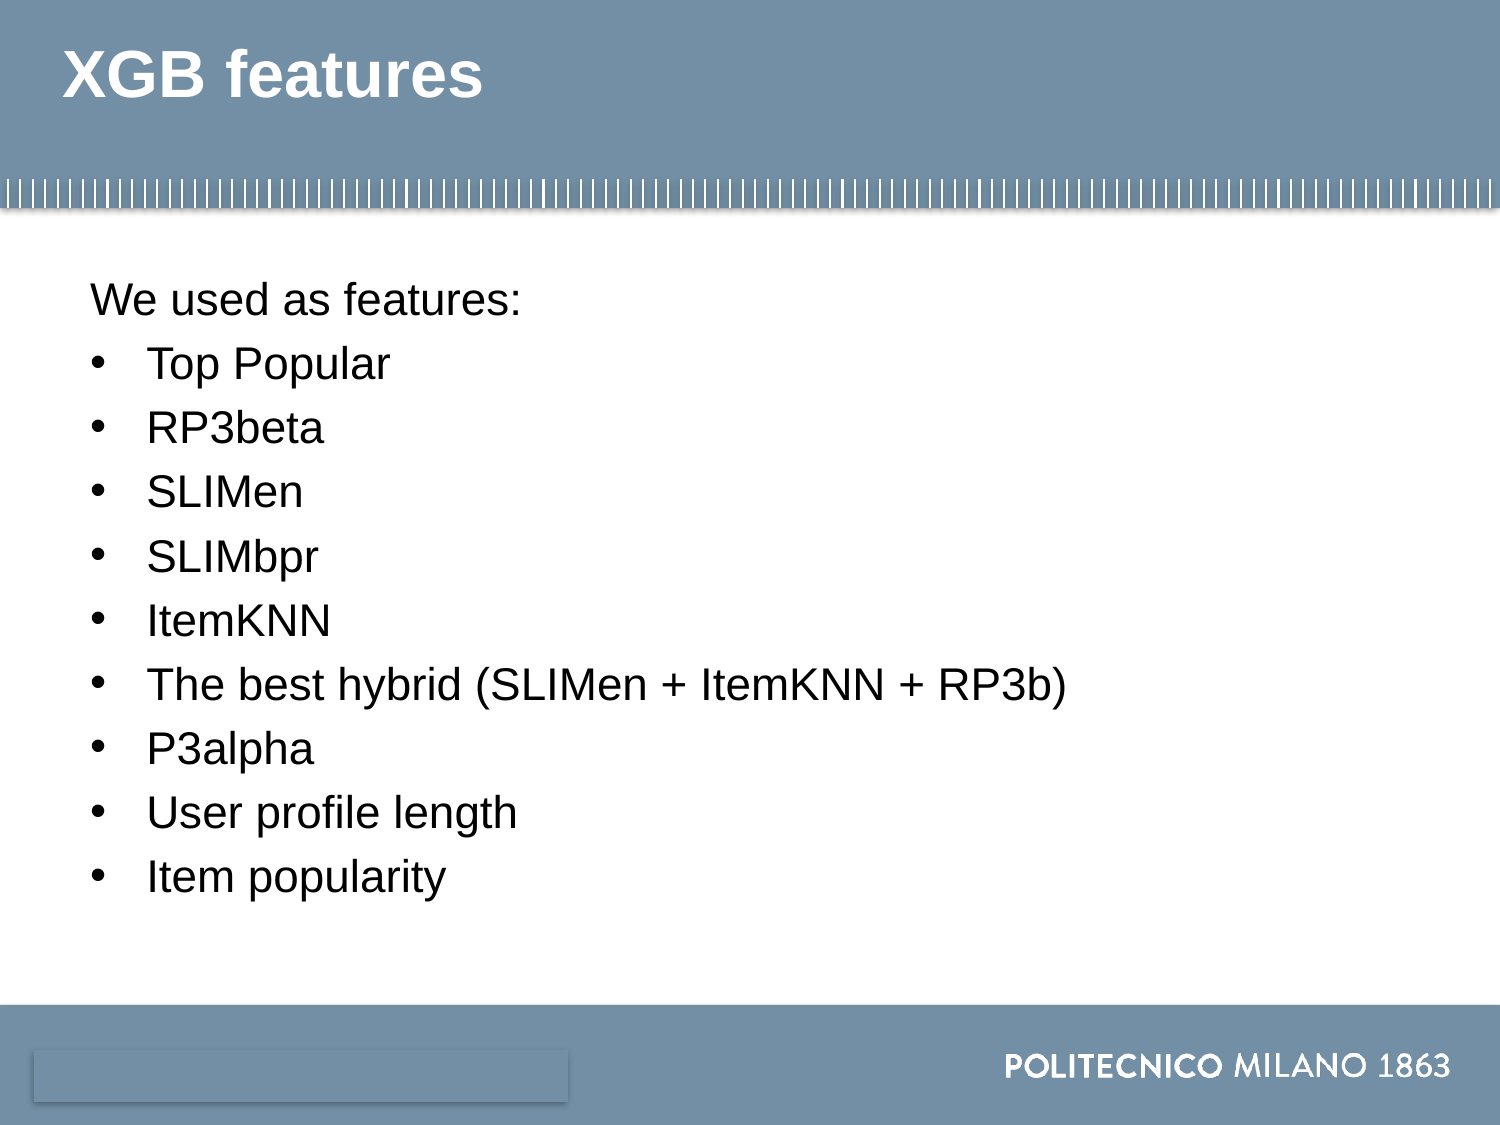

# XGB features
We used as features:
Top Popular
RP3beta
SLIMen
SLIMbpr
ItemKNN
The best hybrid (SLIMen + ItemKNN + RP3b)
P3alpha
User profile length
Item popularity